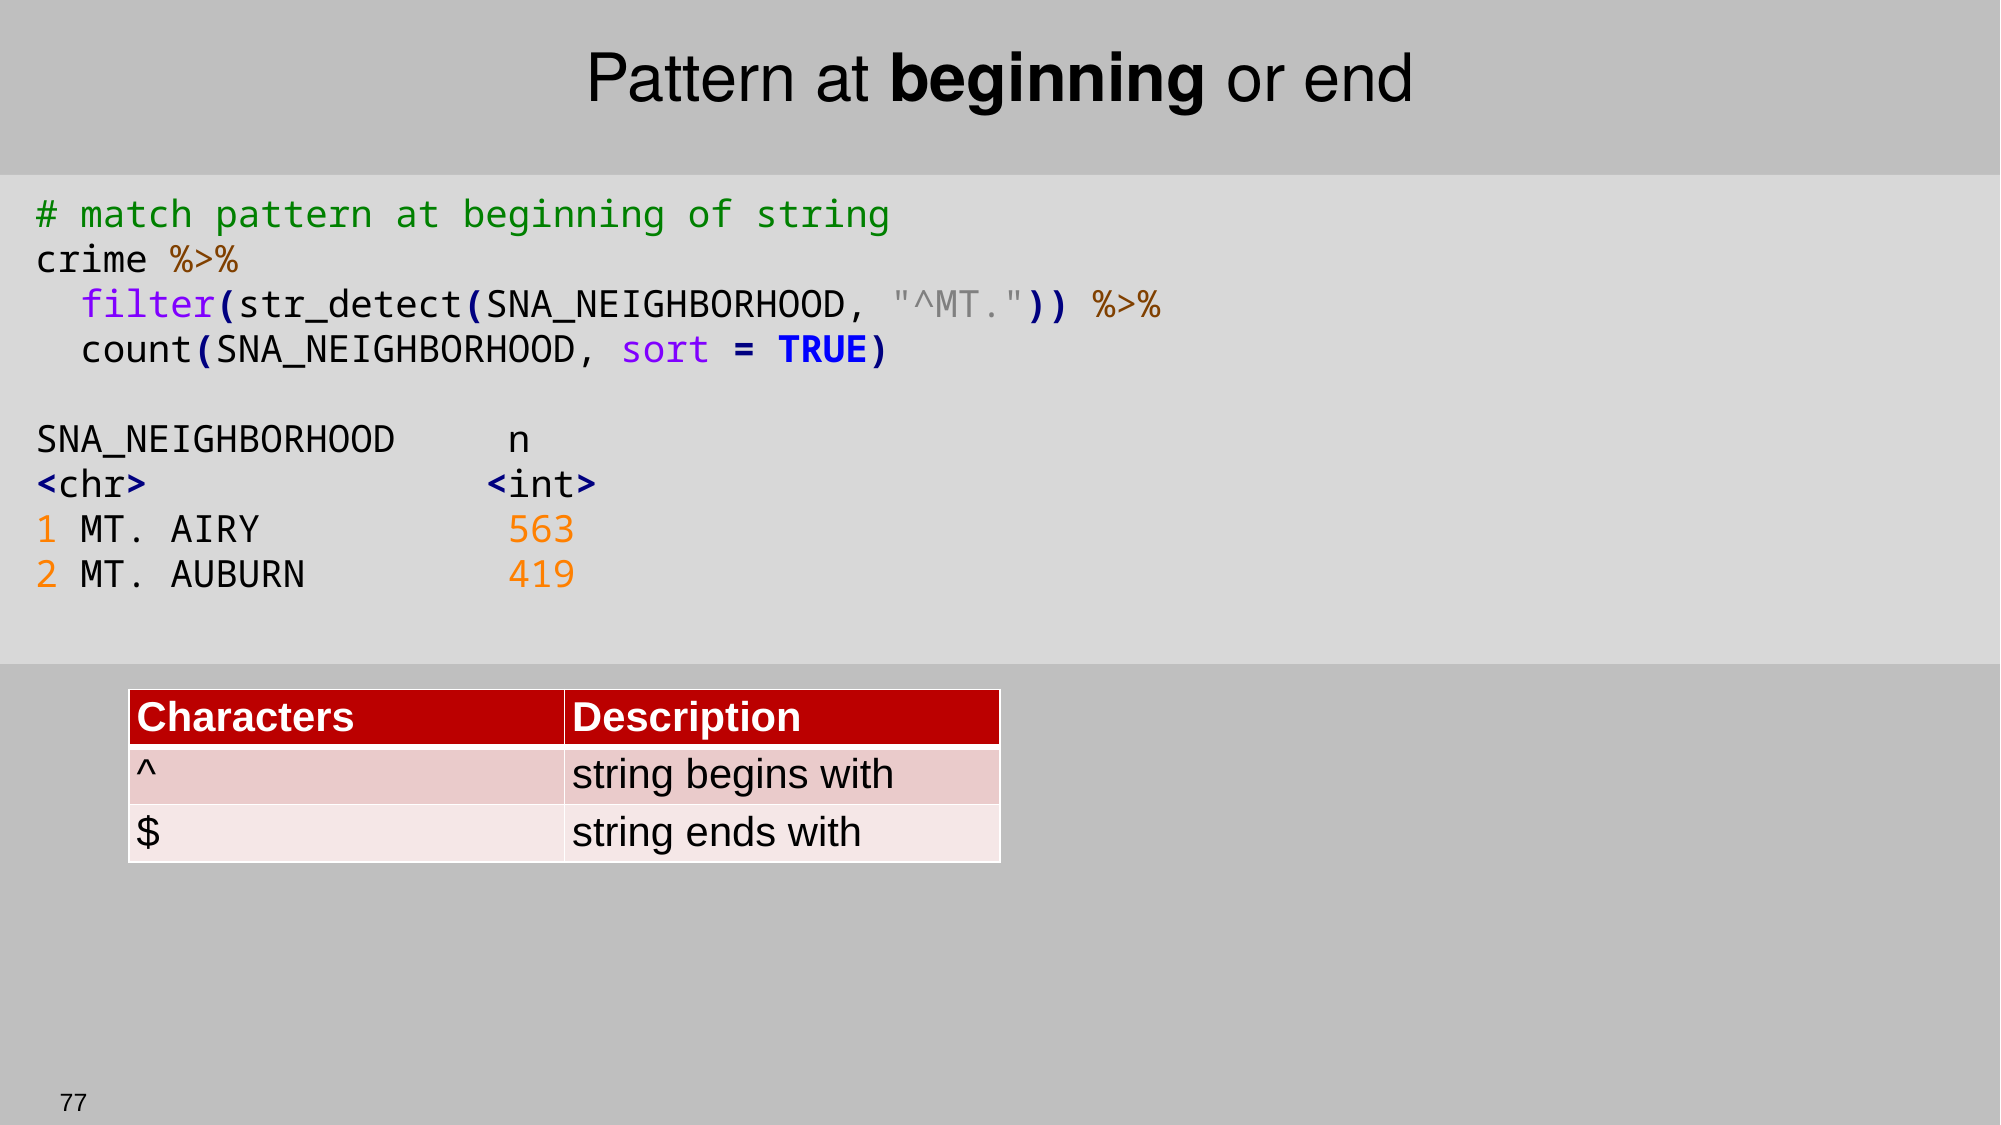

# Pattern at beginning or end
# match pattern at beginning of string
crime %>%
  filter(str_detect(SNA_NEIGHBORHOOD, "^MT.")) %>%
  count(SNA_NEIGHBORHOOD, sort = TRUE)

SNA_NEIGHBORHOOD     n
<chr>            	<int>
1 MT. AIRY           563
2 MT. AUBURN         419

| Characters | Description |
| --- | --- |
| ^ | string begins with |
| $ | string ends with |